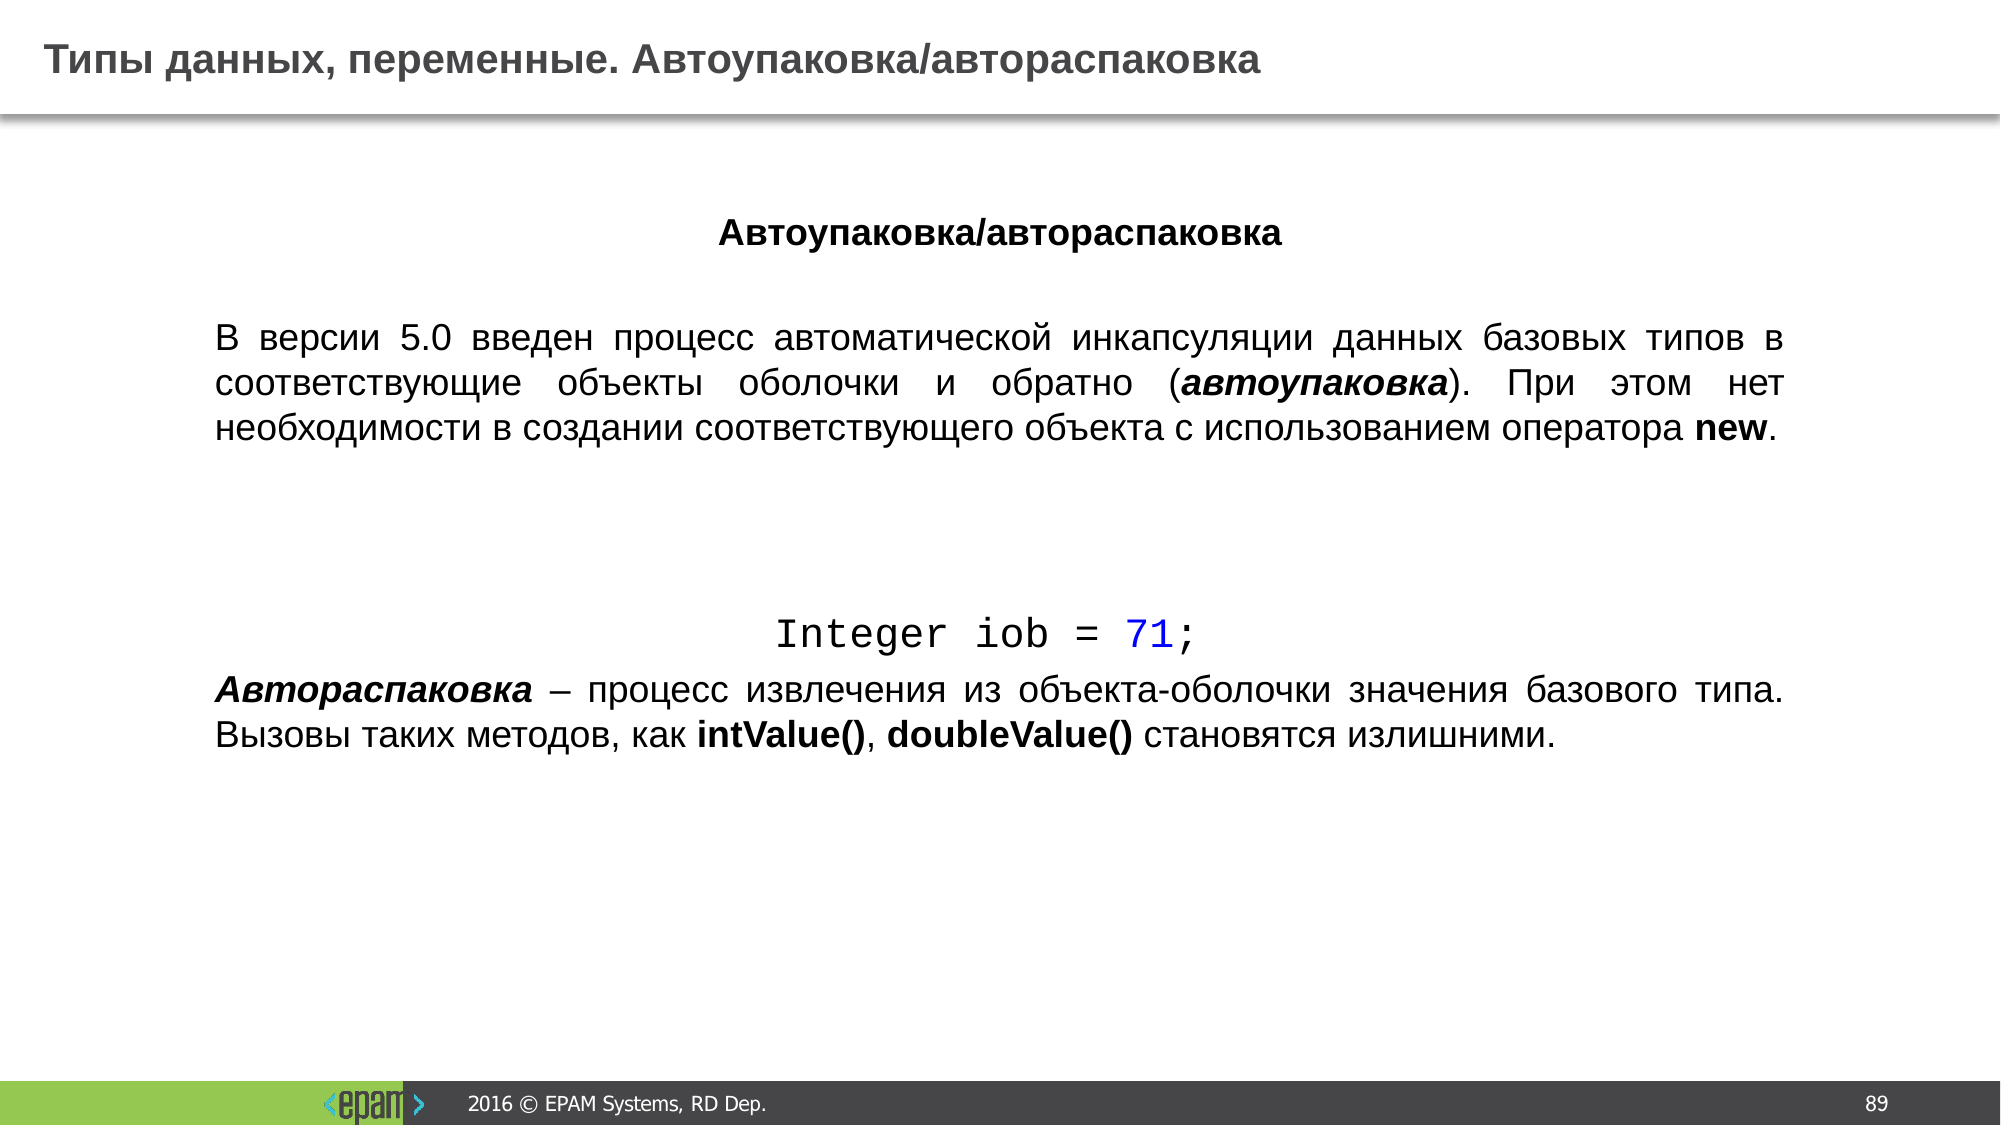

# Типы данных, переменные. Автоупаковка/автораспаковка
Автоупаковка/автораспаковка

В версии 5.0 введен процесс автоматической инкапсуляции данных базовых типов в соответствующие объекты оболочки и обратно (автоупаковка). При этом нет необходимости в создании соответствующего объекта с использованием оператора new.

Автораспаковка – процесс извлечения из объекта-оболочки значения базового типа. Вызовы таких методов, как intValue(), doubleValue() становятся излишними.

Integer iob = 71;
2016 © EPAM Systems, RD Dep.
89